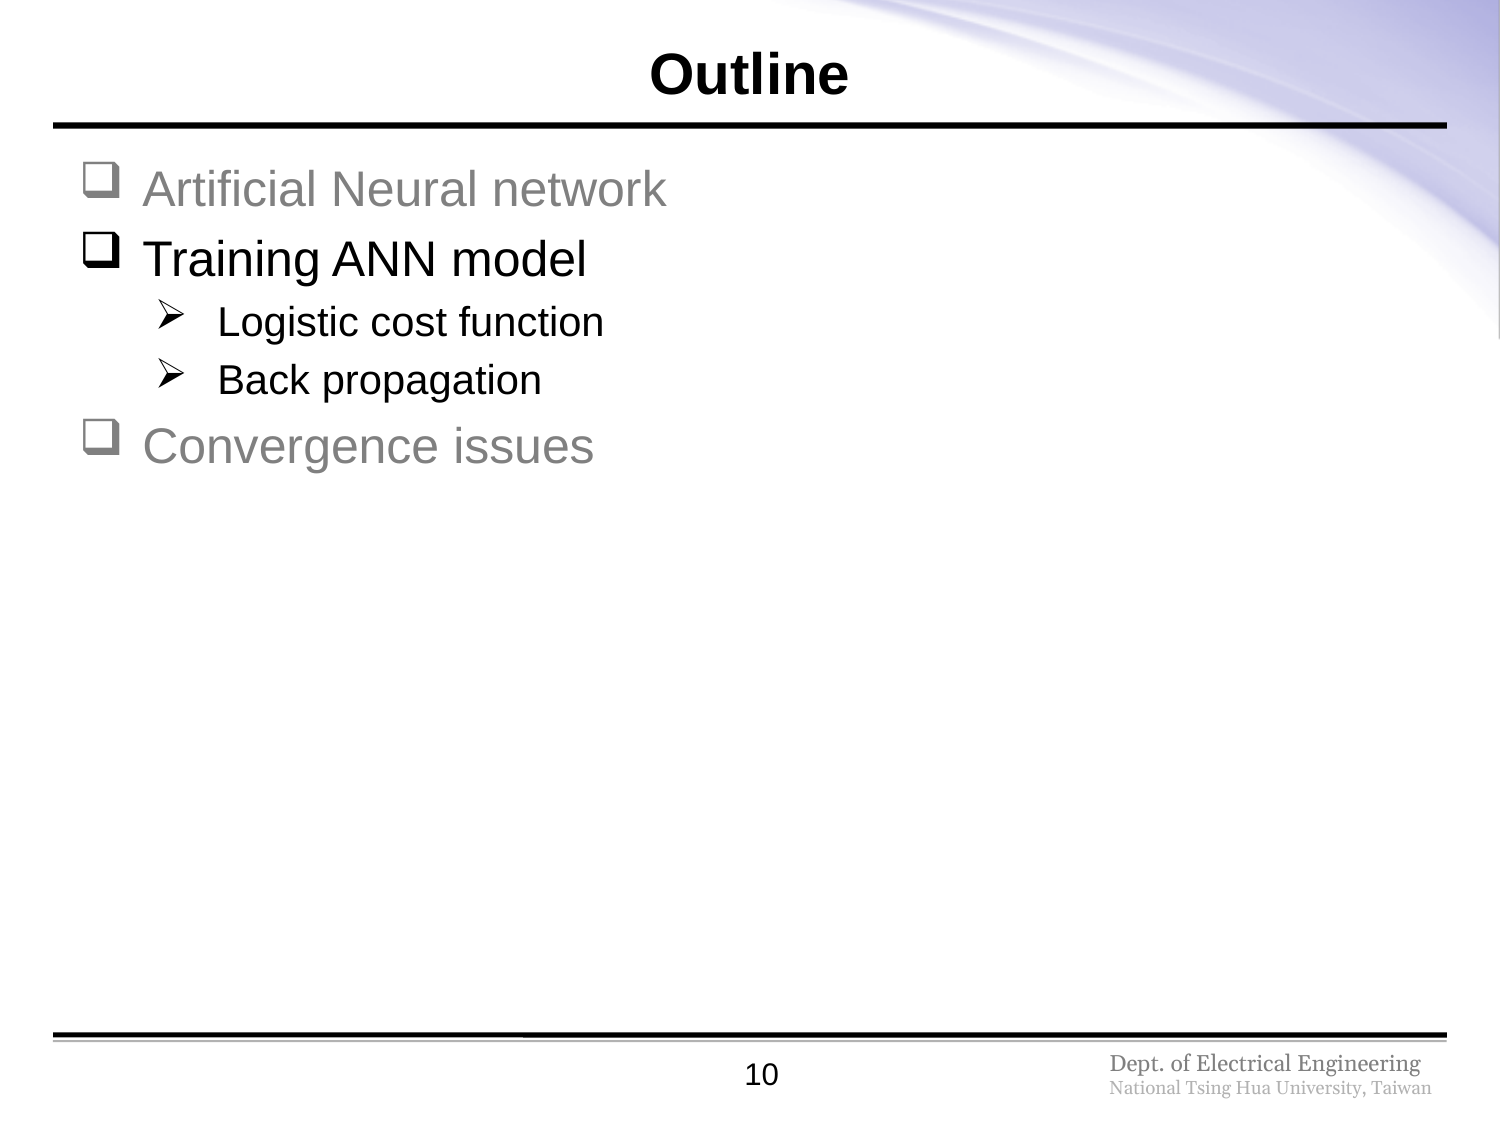

# Outline
Artificial Neural network
Training ANN model
Logistic cost function
Back propagation
Convergence issues

10